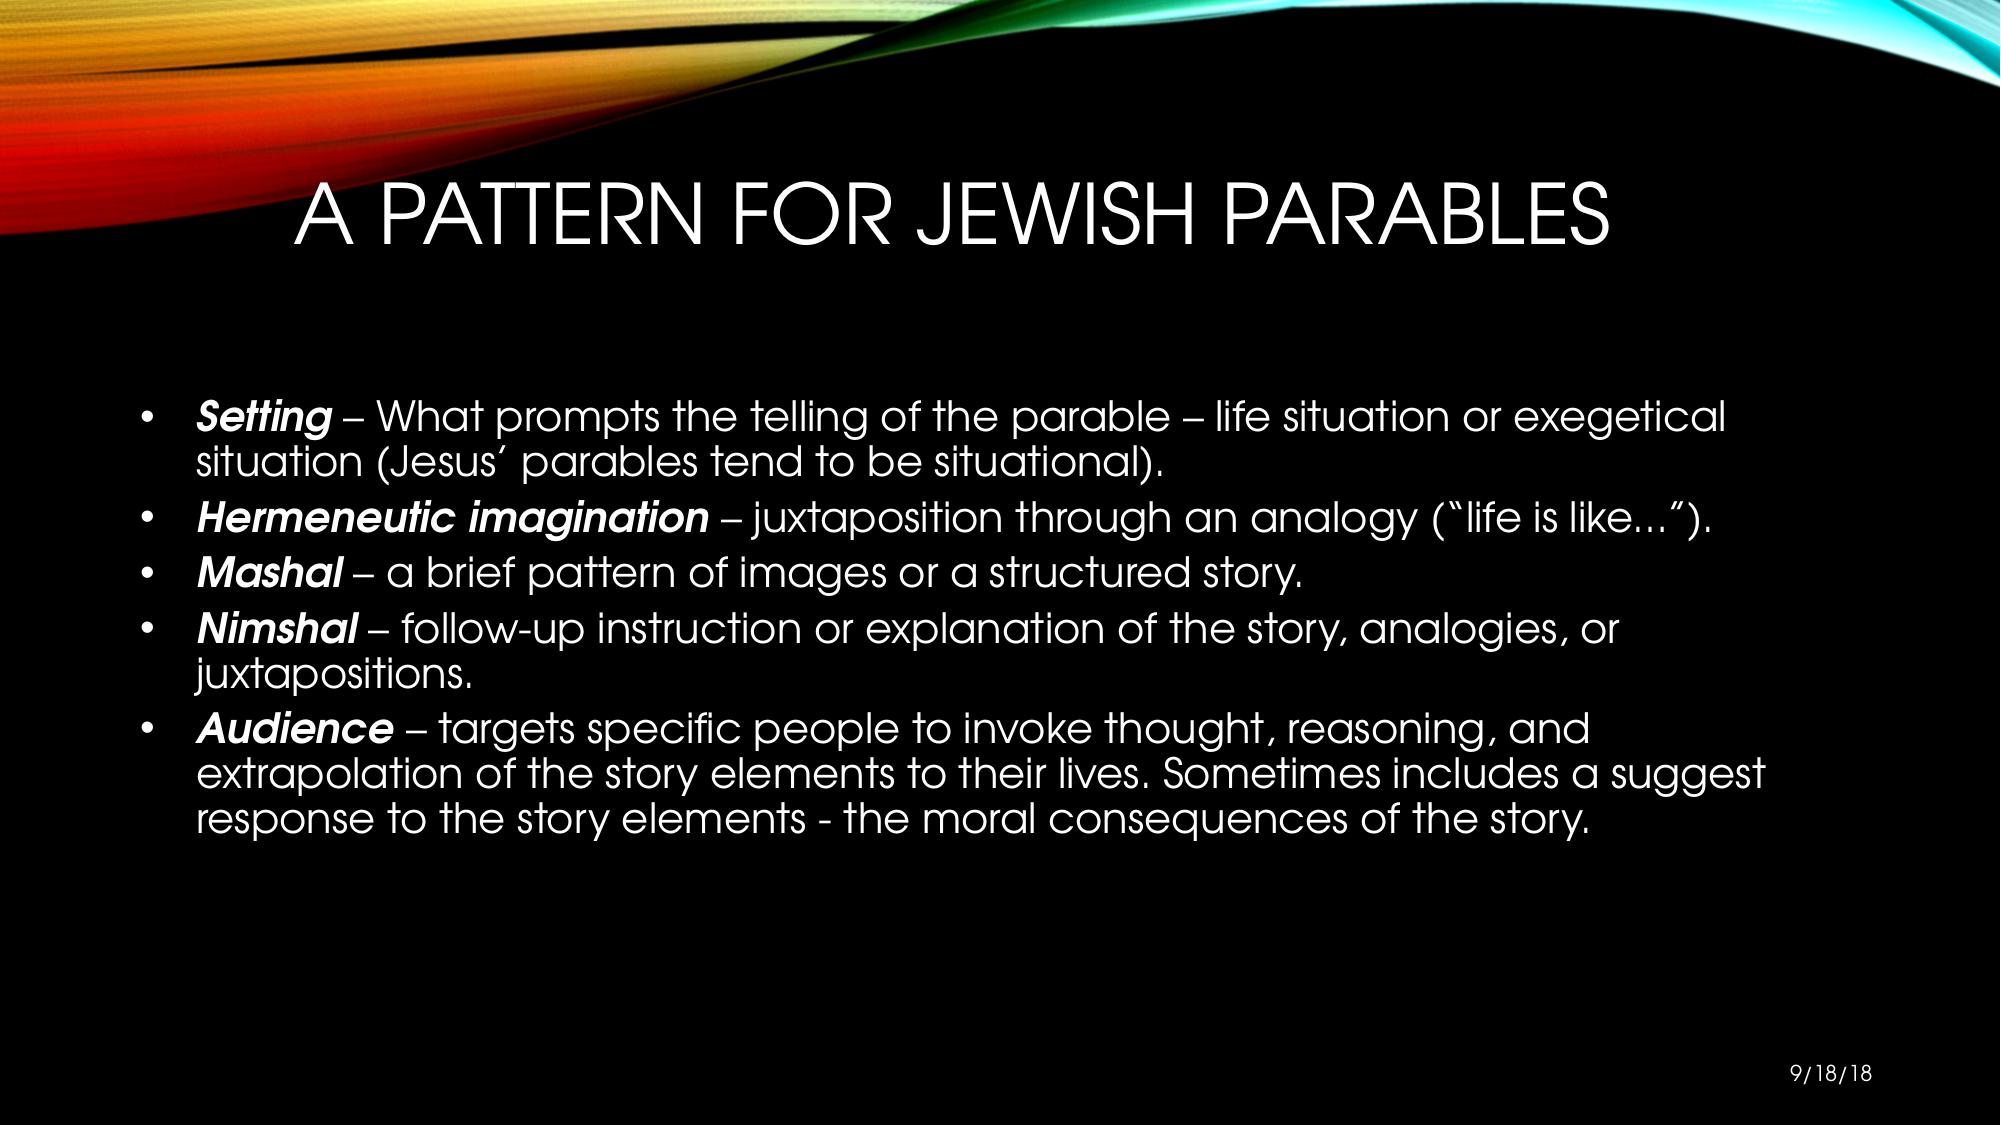

# A Pattern for Jewish Parables
Setting – What prompts the telling of the parable – life situation or exegetical situation (Jesus’ parables tend to be situational).
Hermeneutic imagination – juxtaposition through an analogy (“life is like…”).
Mashal – a brief pattern of images or a structured story.
Nimshal – follow-up instruction or explanation of the story, analogies, or juxtapositions.
Audience – targets specific people to invoke thought, reasoning, and extrapolation of the story elements to their lives. Sometimes includes a suggest response to the story elements - the moral consequences of the story.

9/18/18